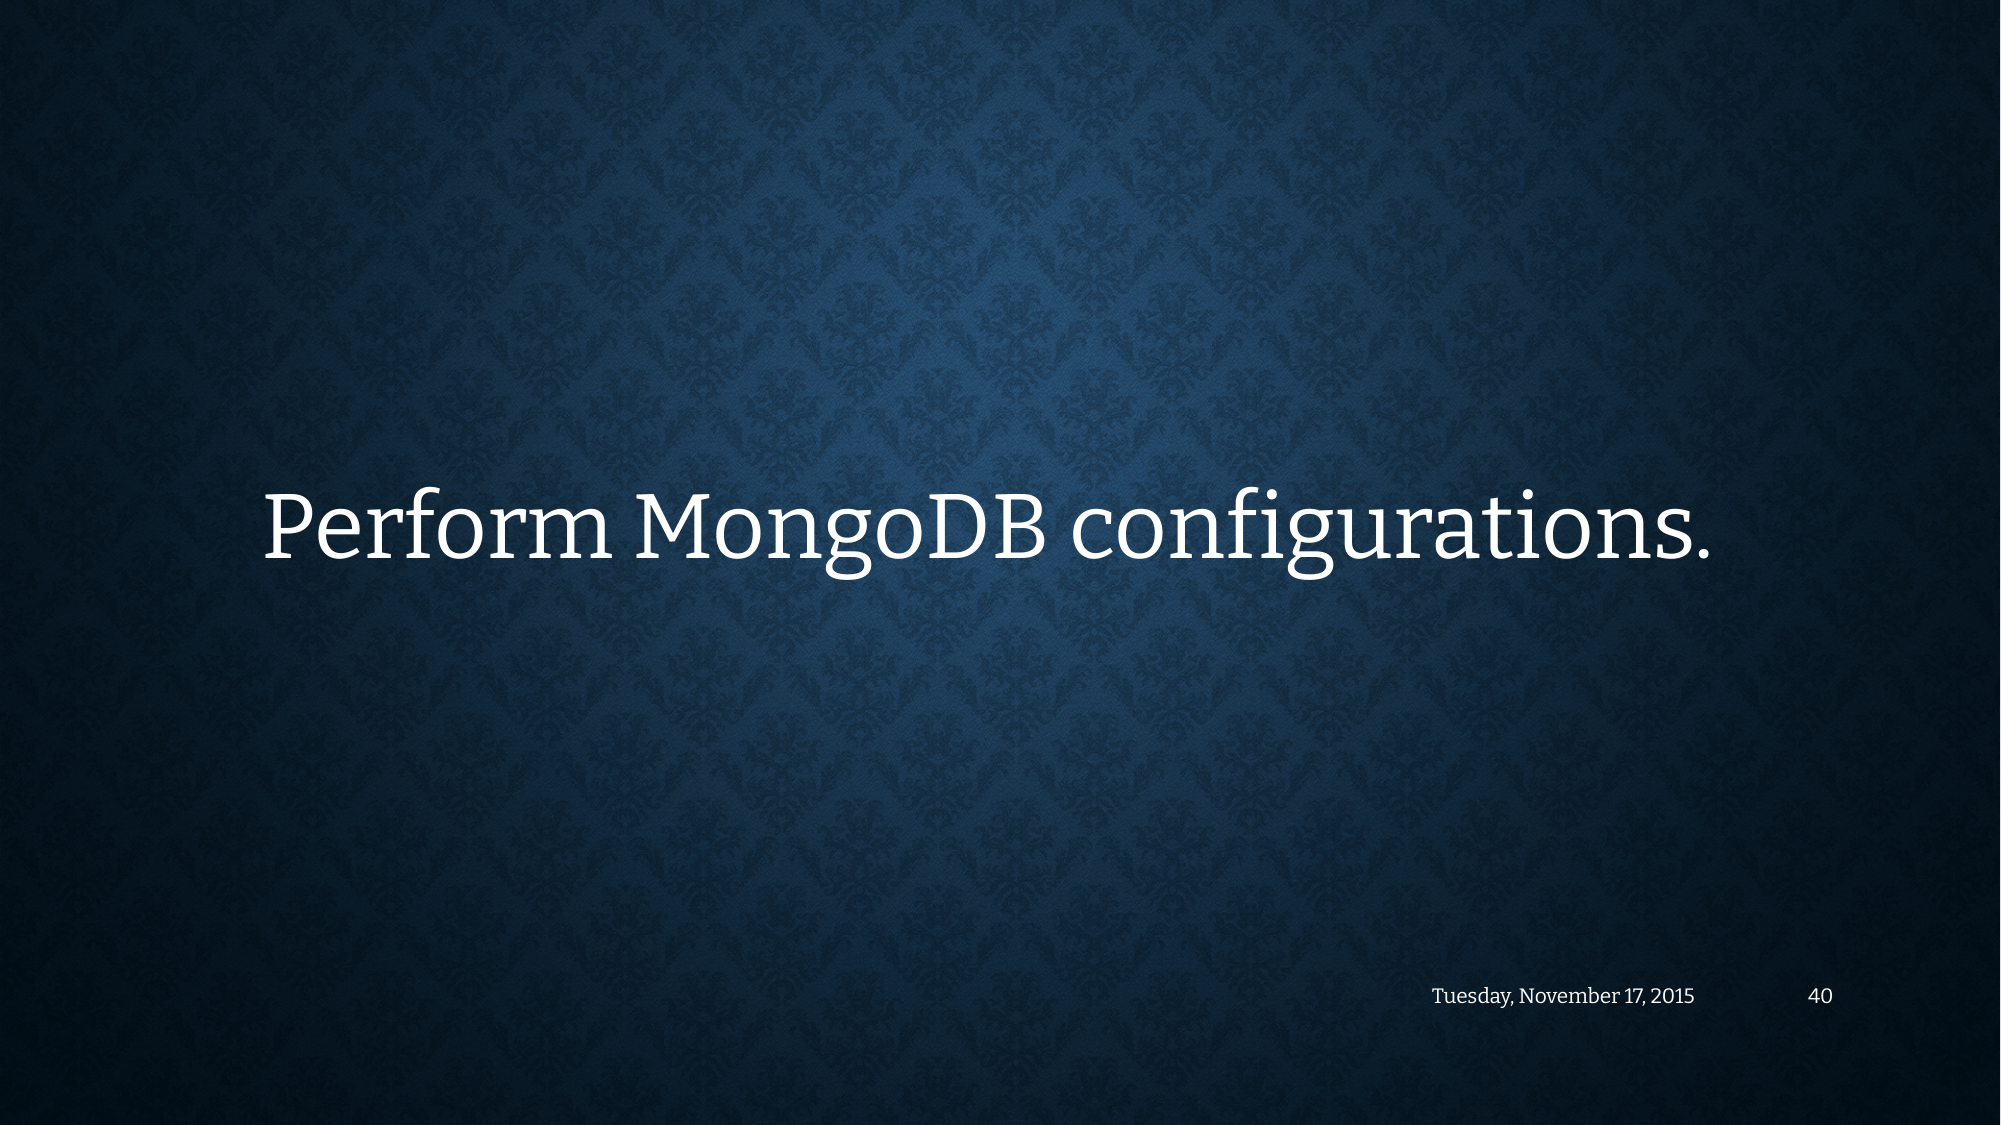

Perform MongoDB configurations.
Tuesday, November 17, 2015
40